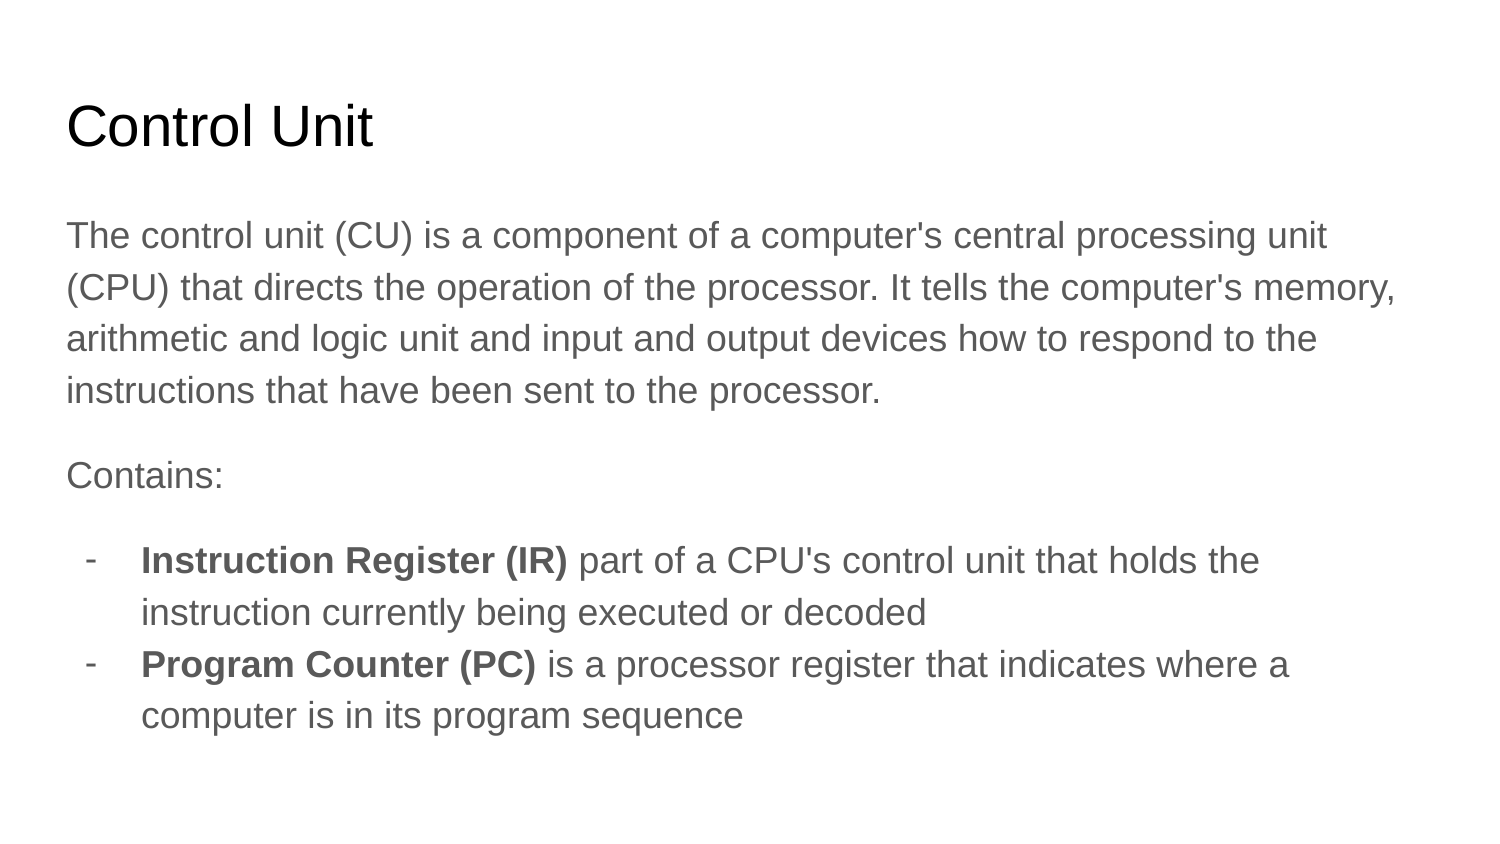

# Control Unit
The control unit (CU) is a component of a computer's central processing unit (CPU) that directs the operation of the processor. It tells the computer's memory, arithmetic and logic unit and input and output devices how to respond to the instructions that have been sent to the processor.
Contains:
Instruction Register (IR) part of a CPU's control unit that holds the instruction currently being executed or decoded
Program Counter (PC) is a processor register that indicates where a computer is in its program sequence